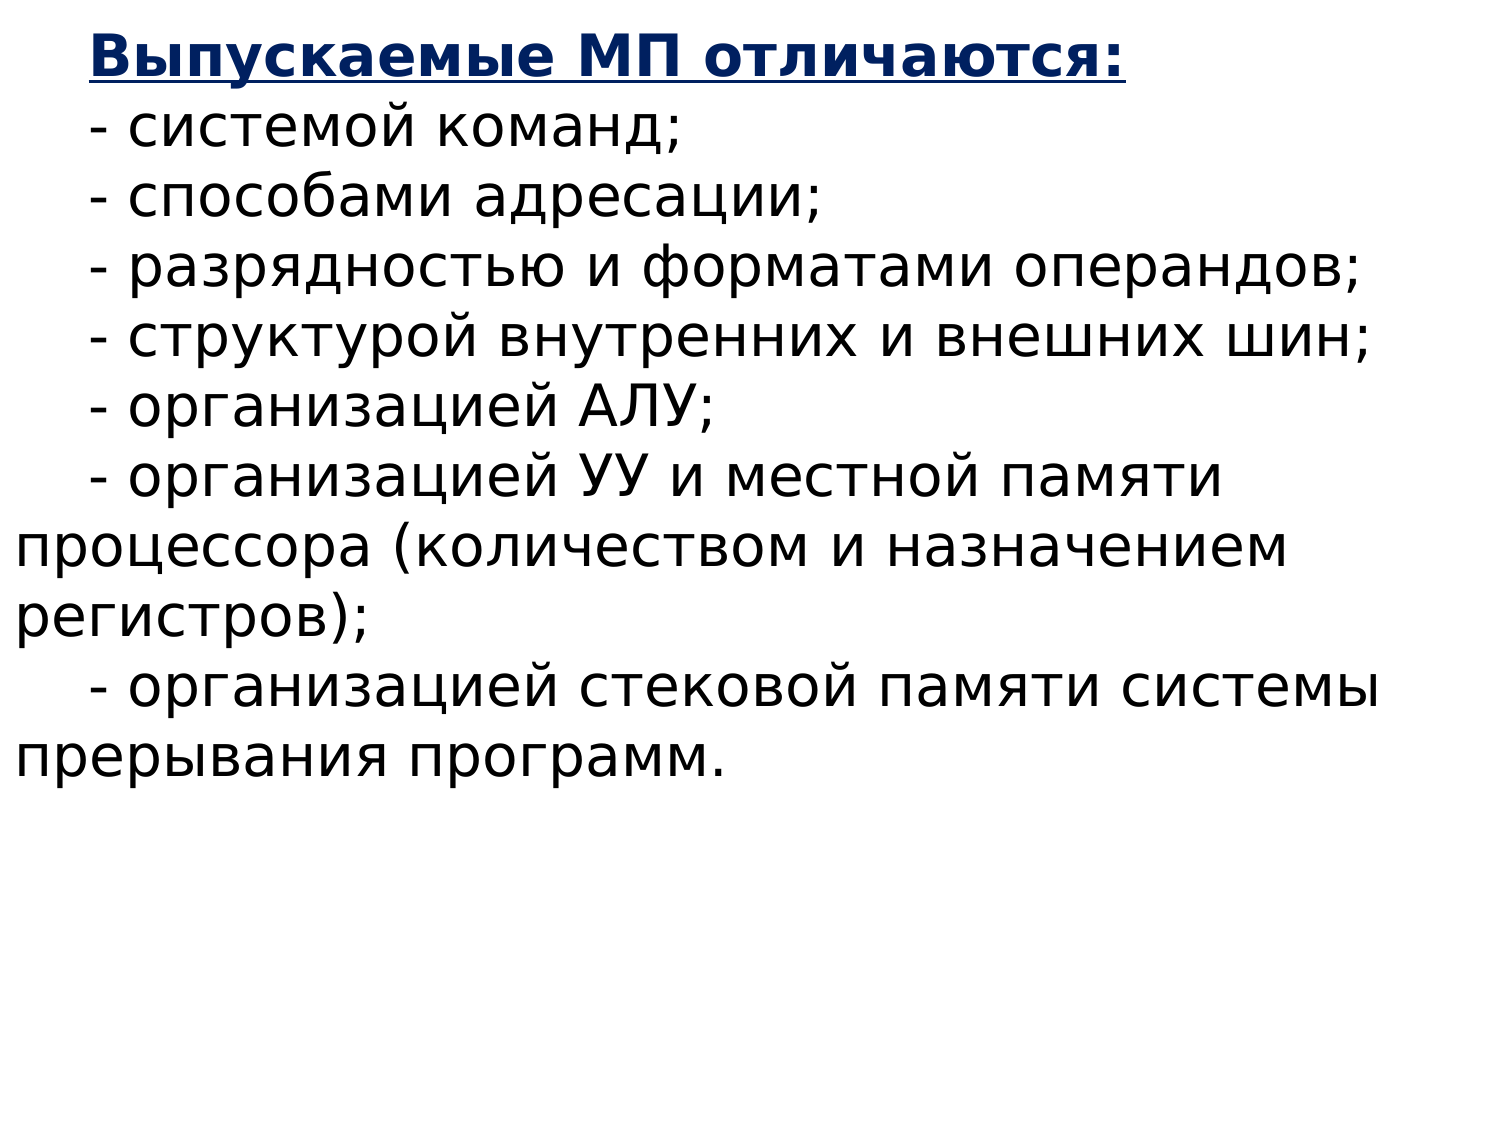

Выпускаемые МП отличаются:
- системой команд;
- способами адресации;
- разрядностью и форматами операндов;
- структурой внутренних и внешних шин;
- организацией АЛУ;
- организацией УУ и местной памяти процессора (количеством и назначением регистров);
- организацией стековой памяти системы прерывания программ.